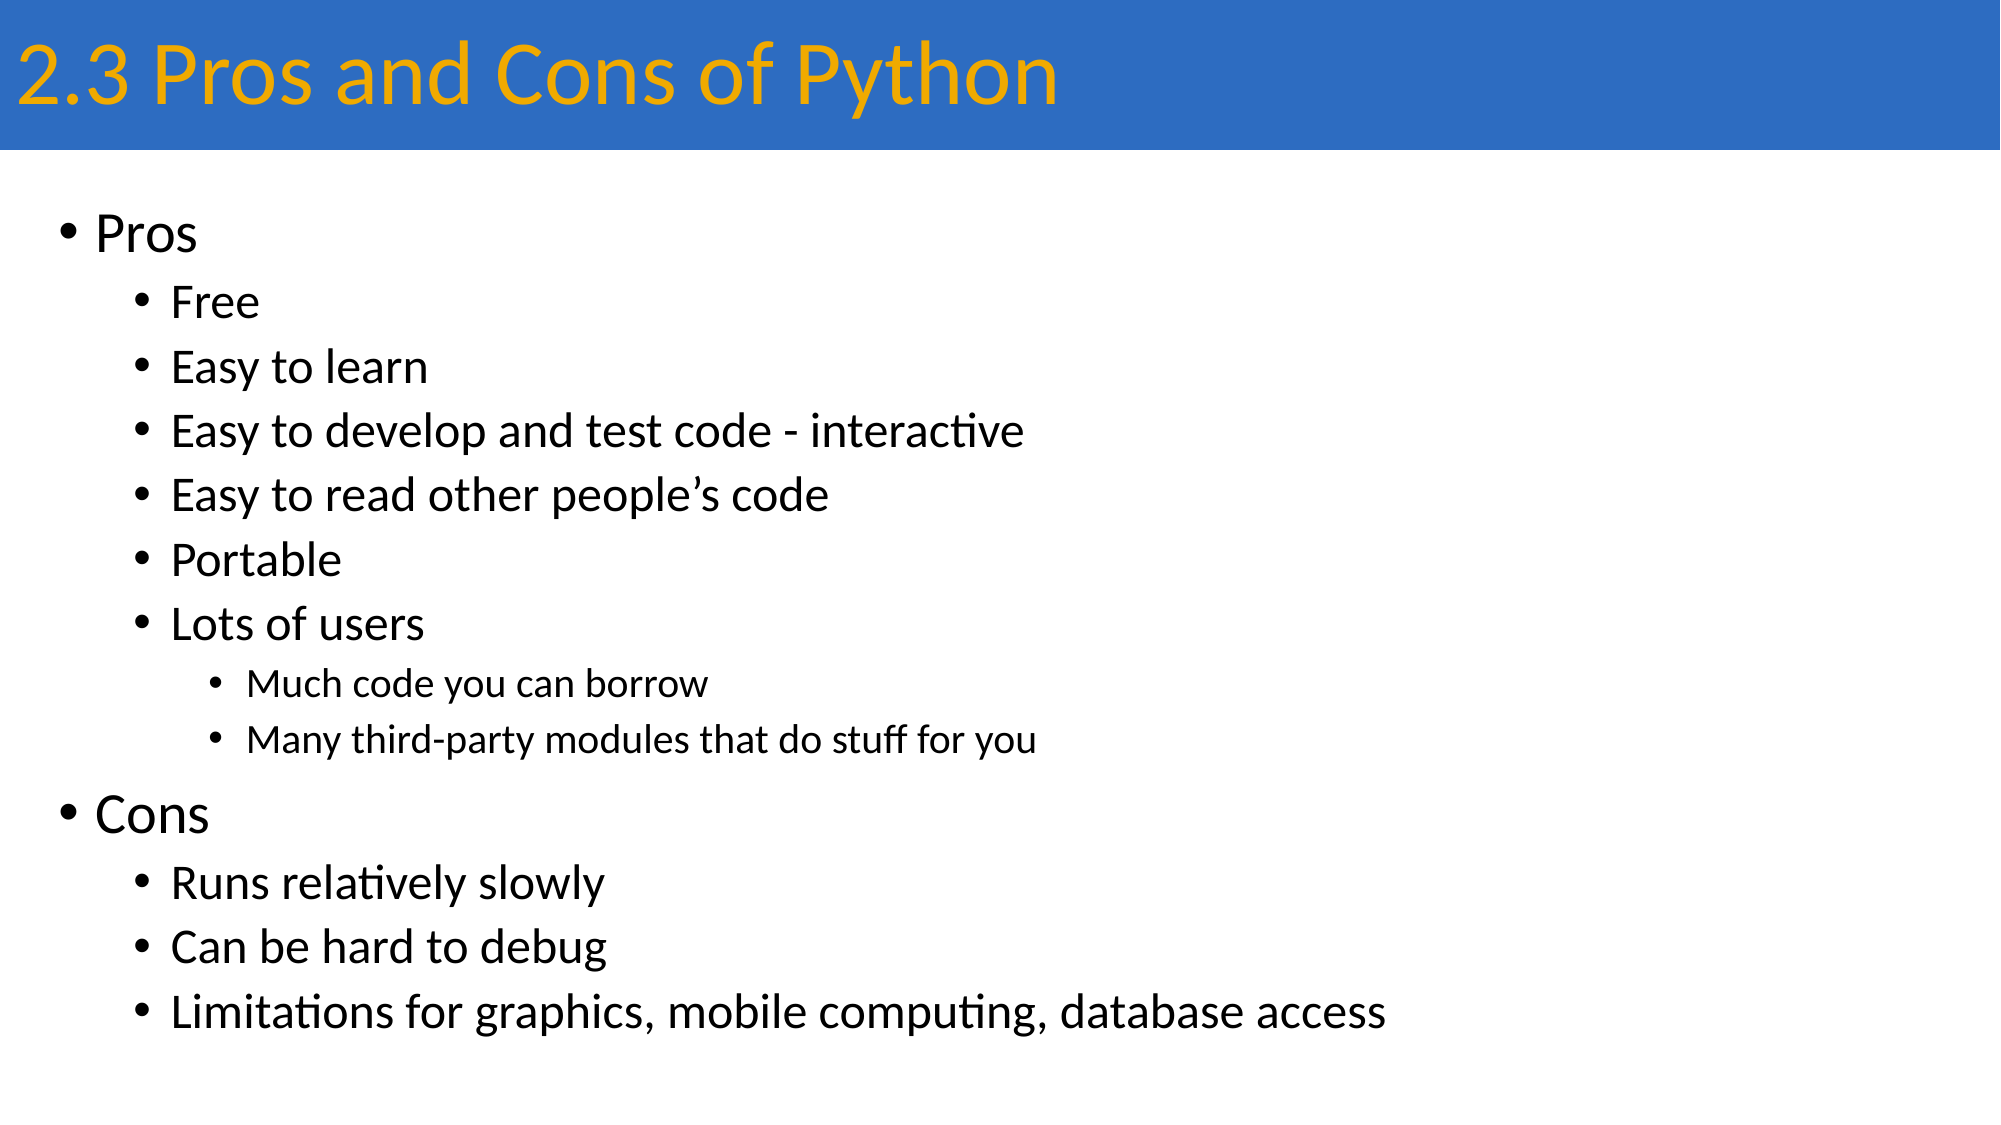

# 2.3 Pros and Cons of Python
Pros
Free
Easy to learn
Easy to develop and test code - interactive
Easy to read other people’s code
Portable
Lots of users
Much code you can borrow
Many third-party modules that do stuff for you
Cons
Runs relatively slowly
Can be hard to debug
Limitations for graphics, mobile computing, database access